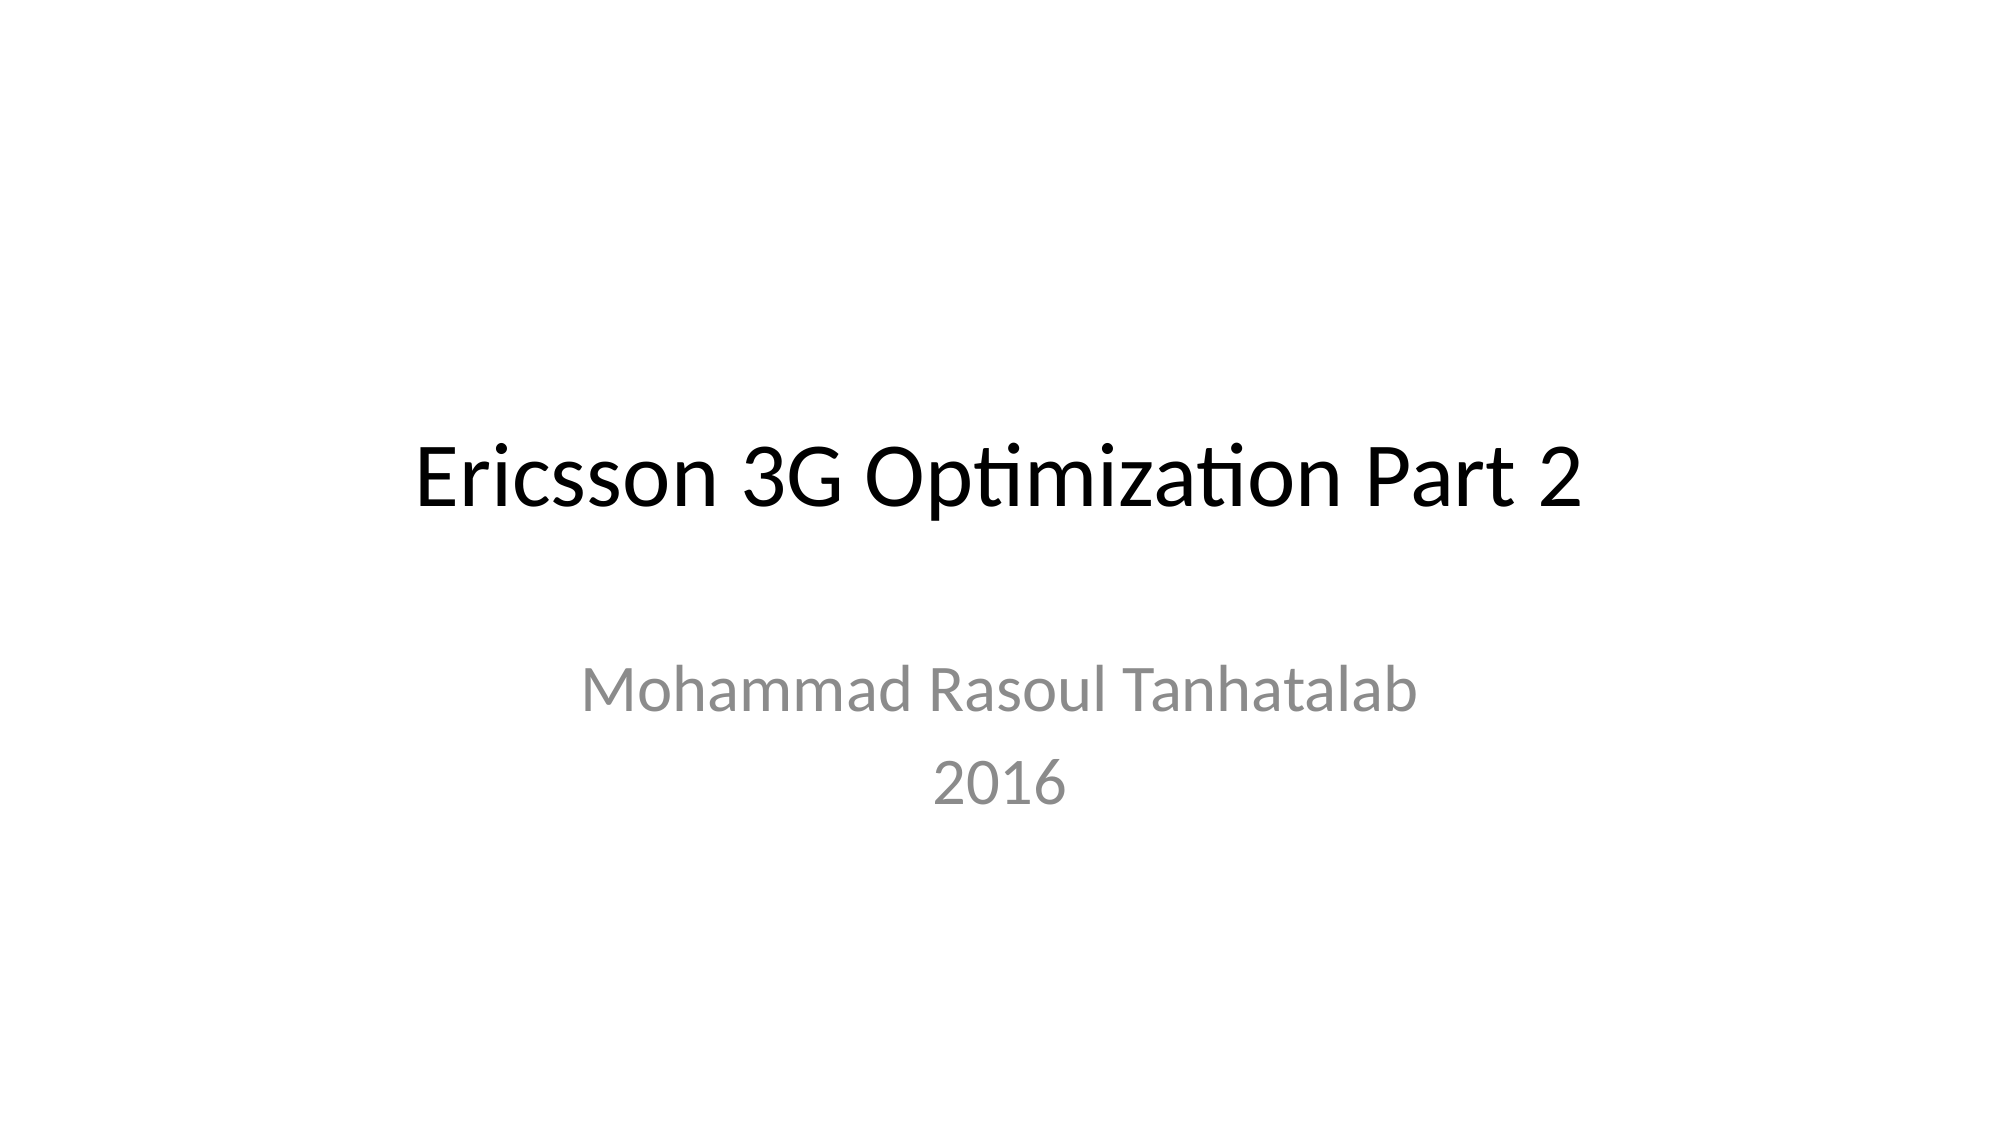

# Ericsson 3G Optimization Part 2
Mohammad Rasoul Tanhatalab
2016